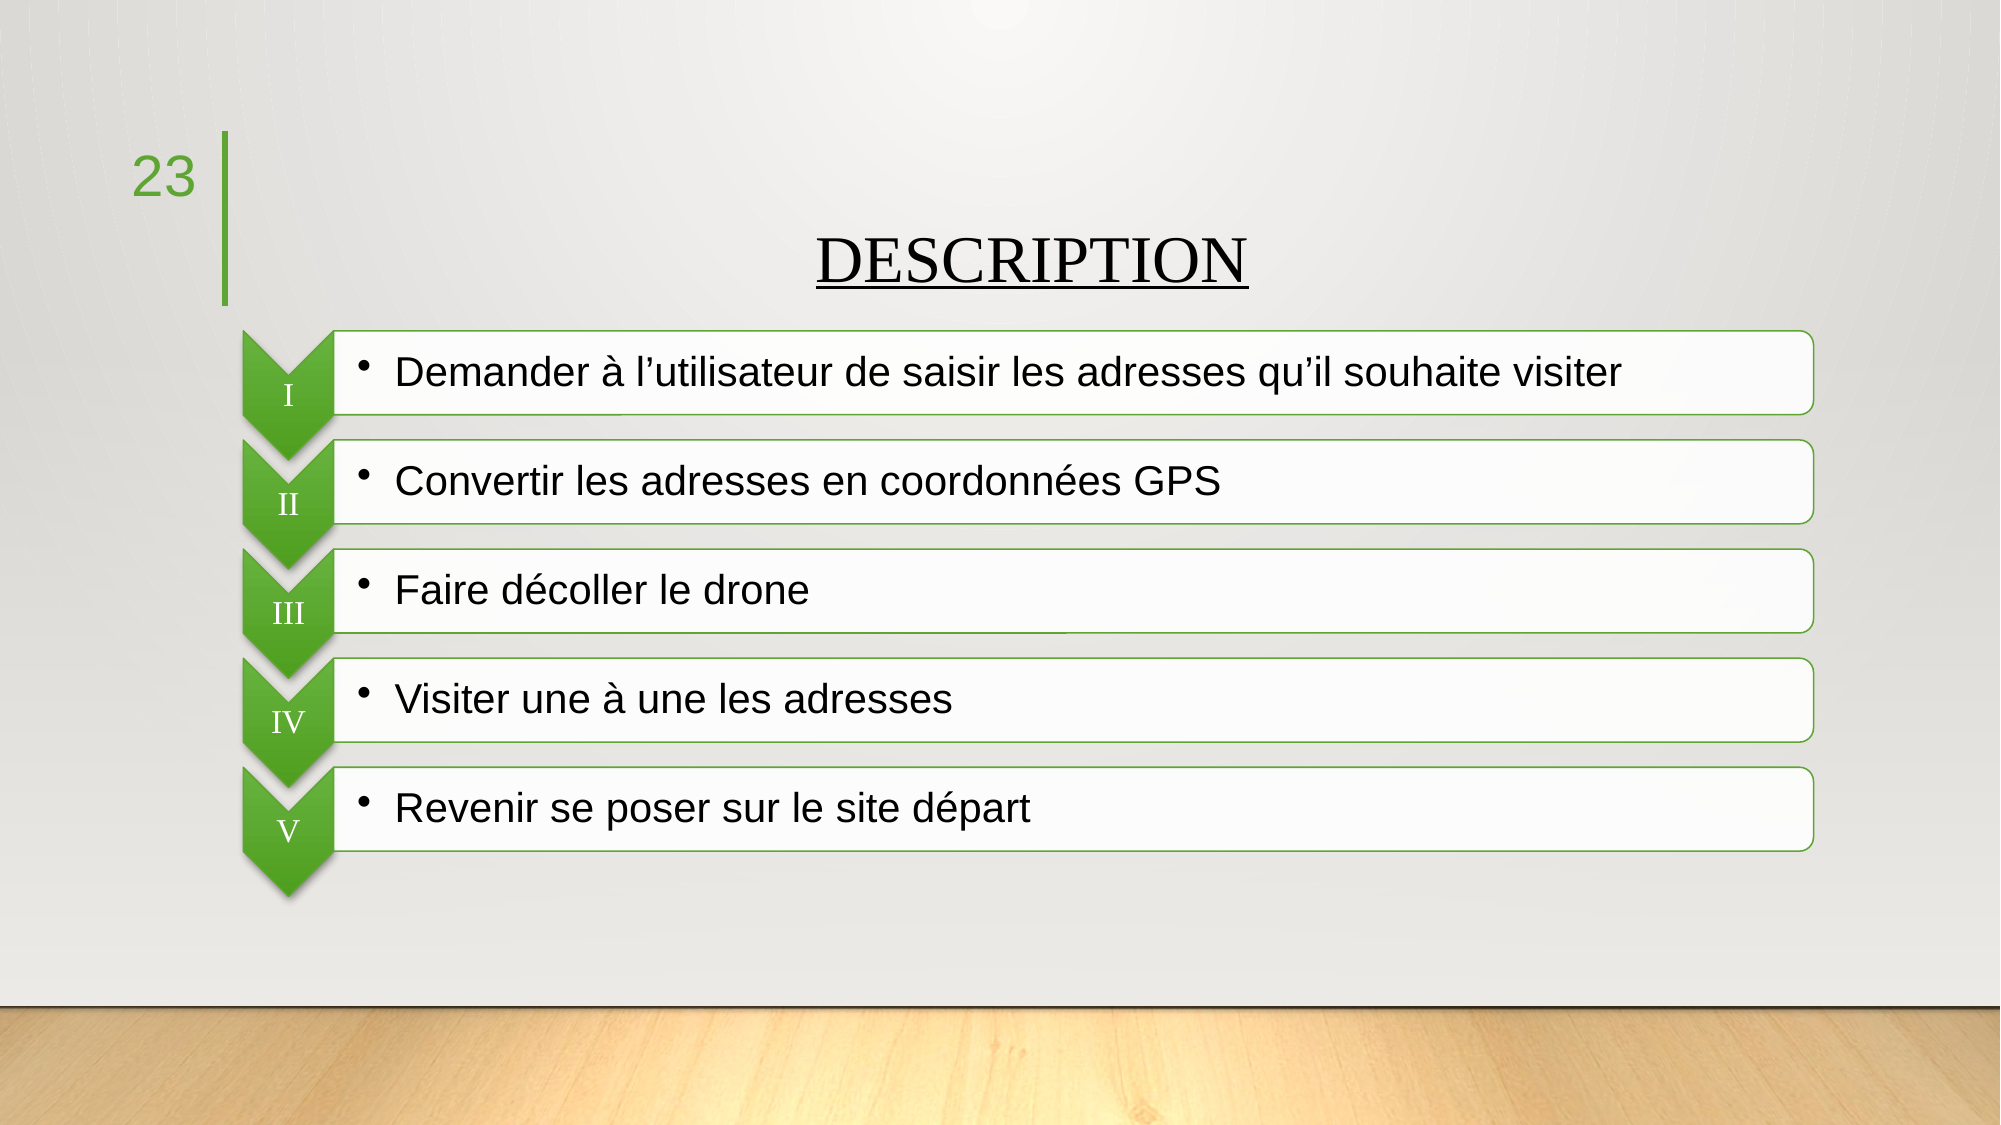

23
# DESCRIPTION
I
Demander à l’utilisateur de saisir les adresses qu’il souhaite visiter
II
Convertir les adresses en coordonnées GPS
III
Faire décoller le drone
IV
Visiter une à une les adresses
V
Revenir se poser sur le site départ